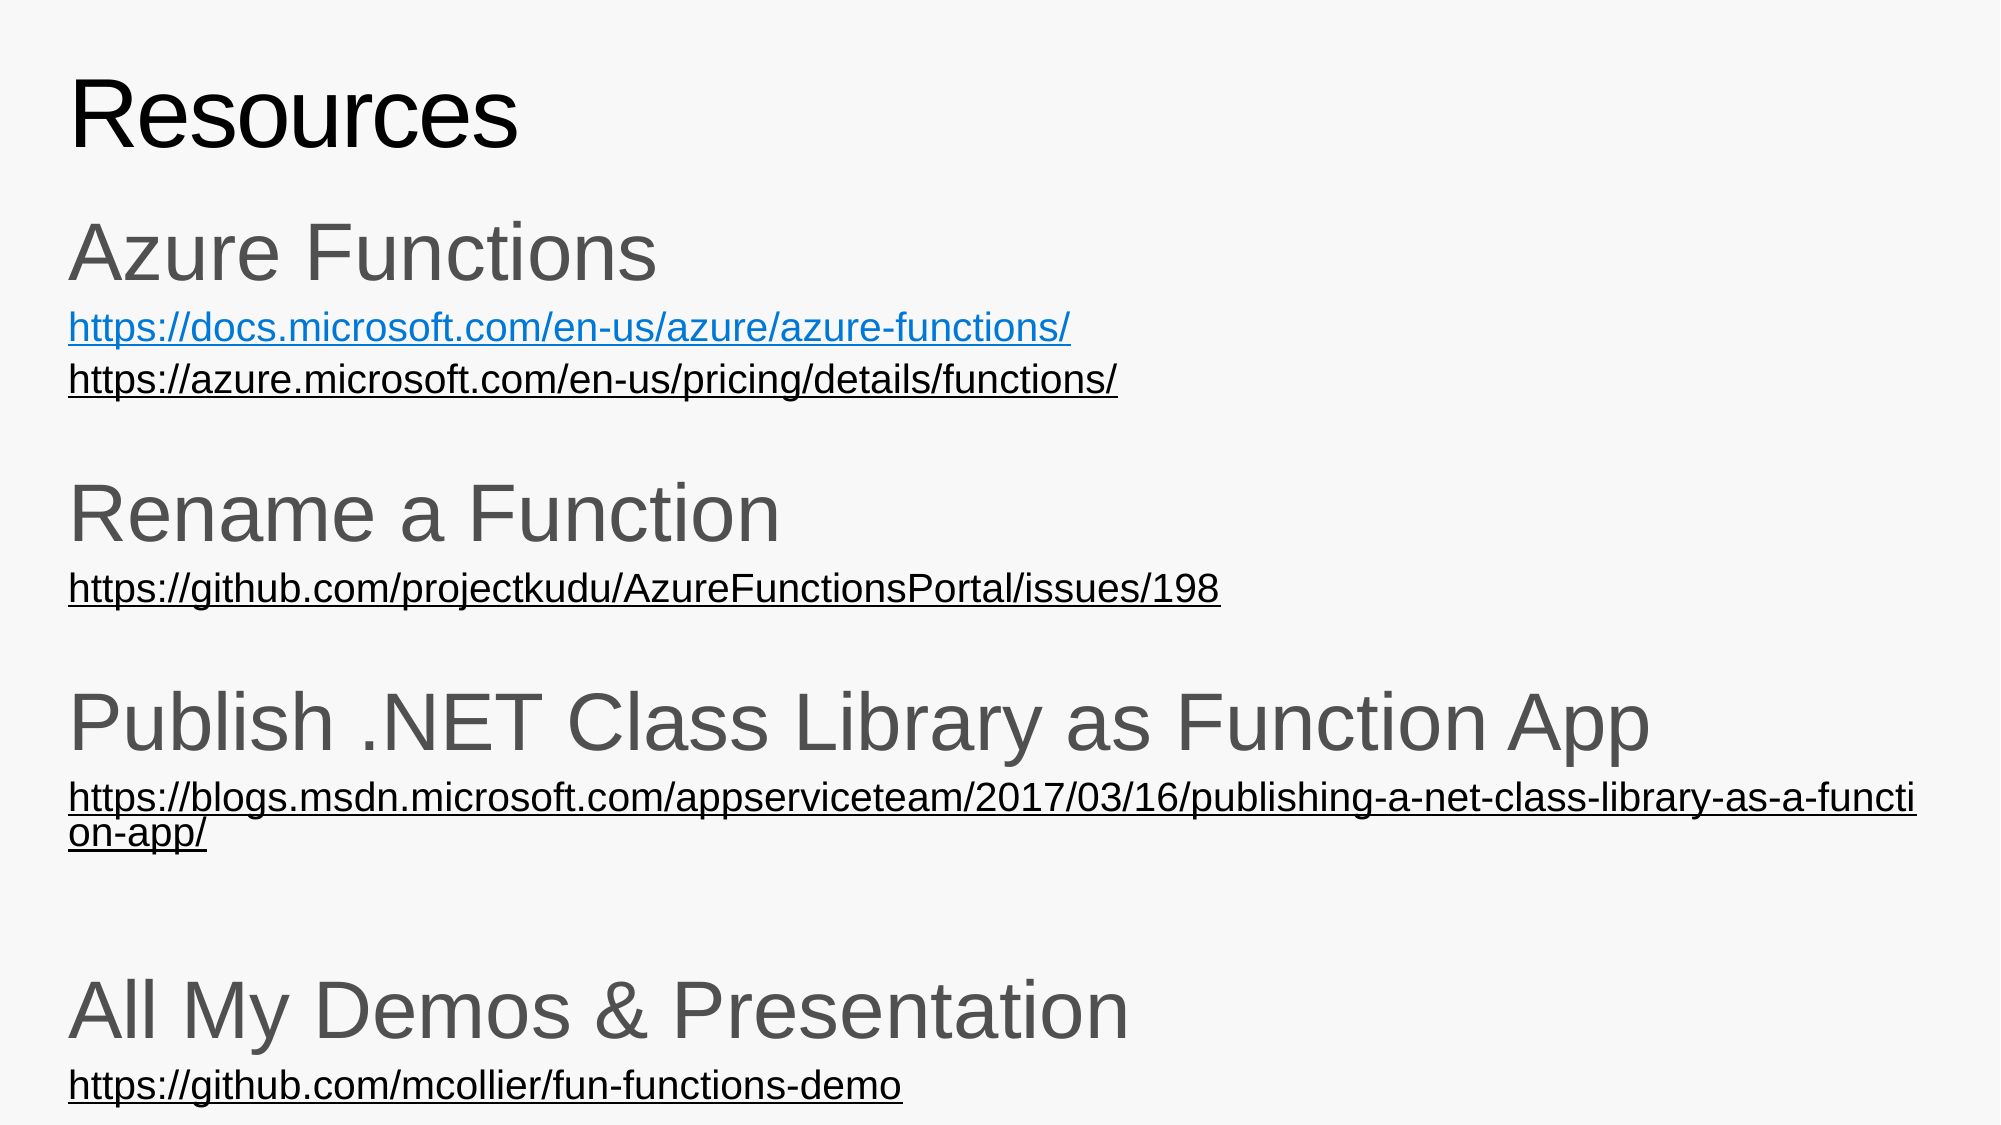

# Resources
Azure Functions
https://docs.microsoft.com/en-us/azure/azure-functions/
https://azure.microsoft.com/en-us/pricing/details/functions/

Rename a Function
https://github.com/projectkudu/AzureFunctionsPortal/issues/198

Publish .NET Class Library as Function App
https://blogs.msdn.microsoft.com/appserviceteam/2017/03/16/publishing-a-net-class-library-as-a-function-app/

All My Demos & Presentation
https://github.com/mcollier/fun-functions-demo